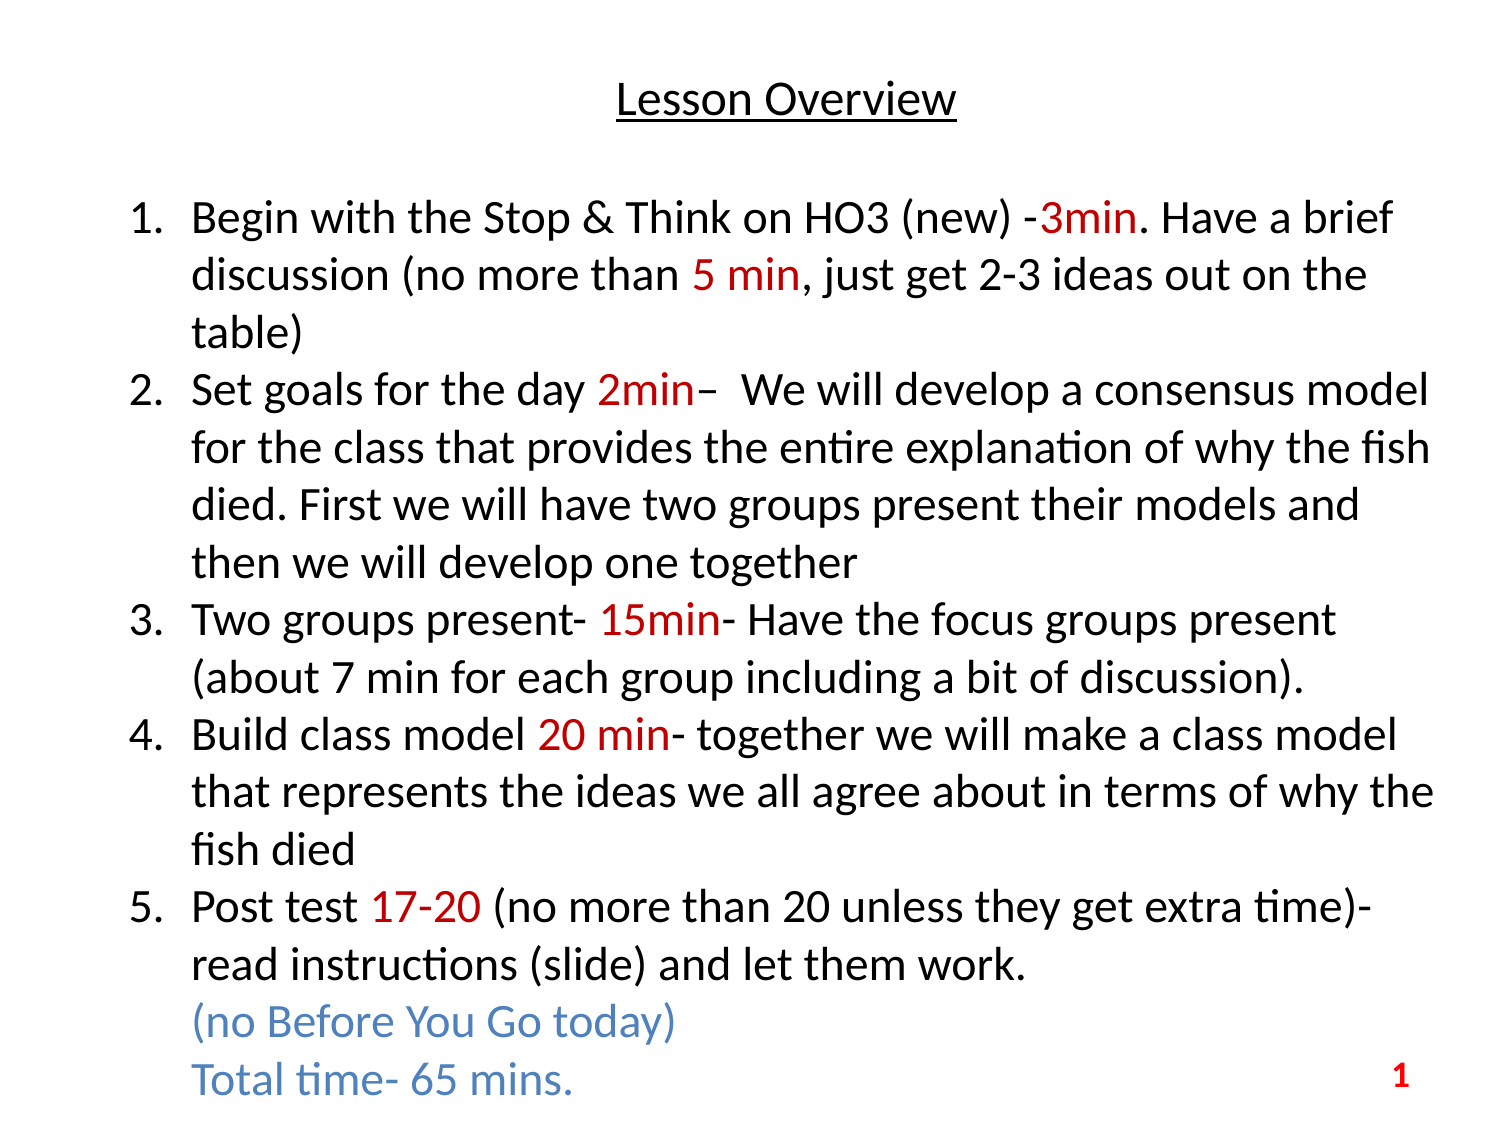

Lesson Overview

Begin with the Stop & Think on HO3 (new) -3min. Have a brief discussion (no more than 5 min, just get 2-3 ideas out on the table)
Set goals for the day 2min–  We will develop a consensus model for the class that provides the entire explanation of why the fish died. First we will have two groups present their models and then we will develop one together
Two groups present- 15min- Have the focus groups present (about 7 min for each group including a bit of discussion).
Build class model 20 min- together we will make a class model that represents the ideas we all agree about in terms of why the fish died
Post test 17-20 (no more than 20 unless they get extra time)- read instructions (slide) and let them work.
(no Before You Go today)
Total time- 65 mins.
1